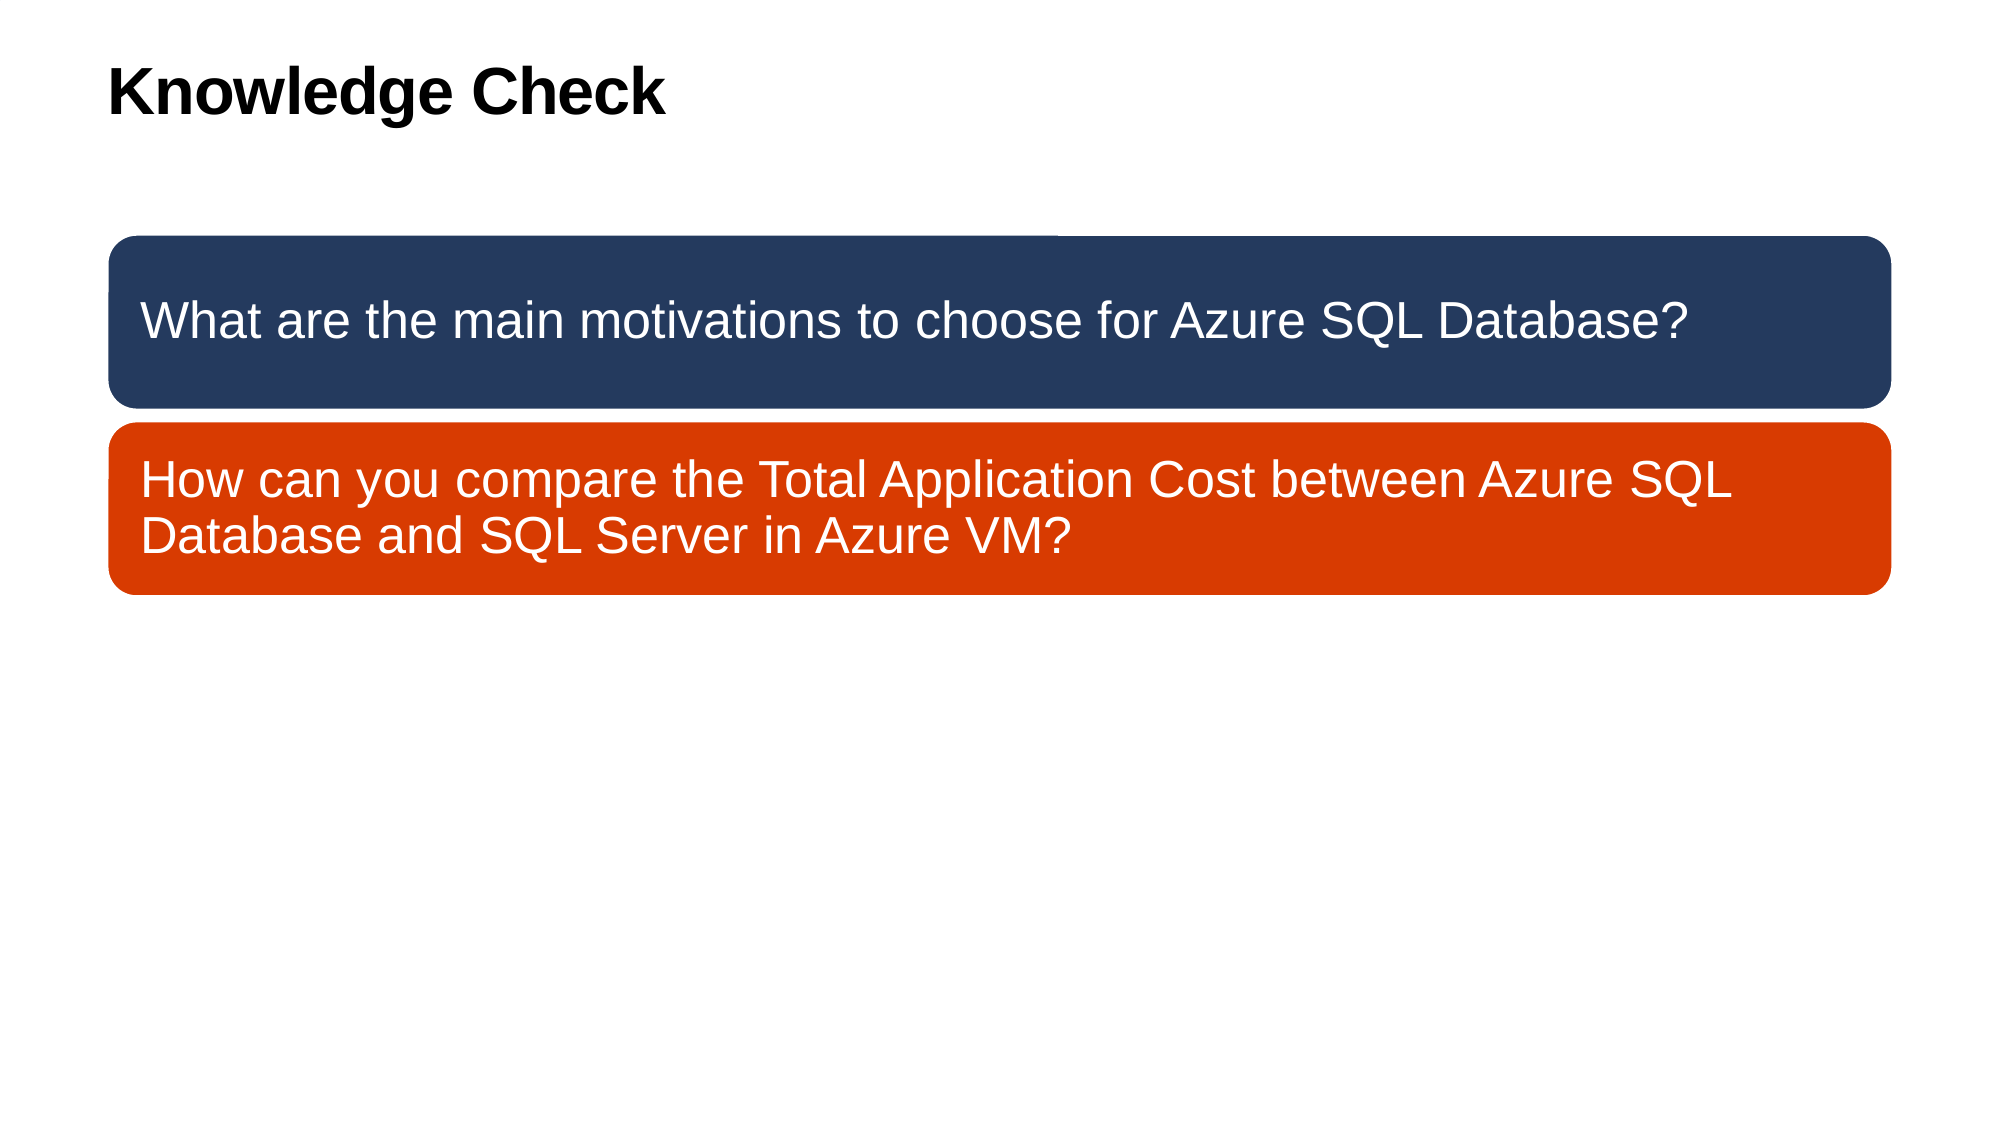

# Knowledge Check
What are the main motivations to choose for Azure SQL Database?
How can you compare the Total Application Cost between Azure SQL Database and SQL Server in Azure VM?